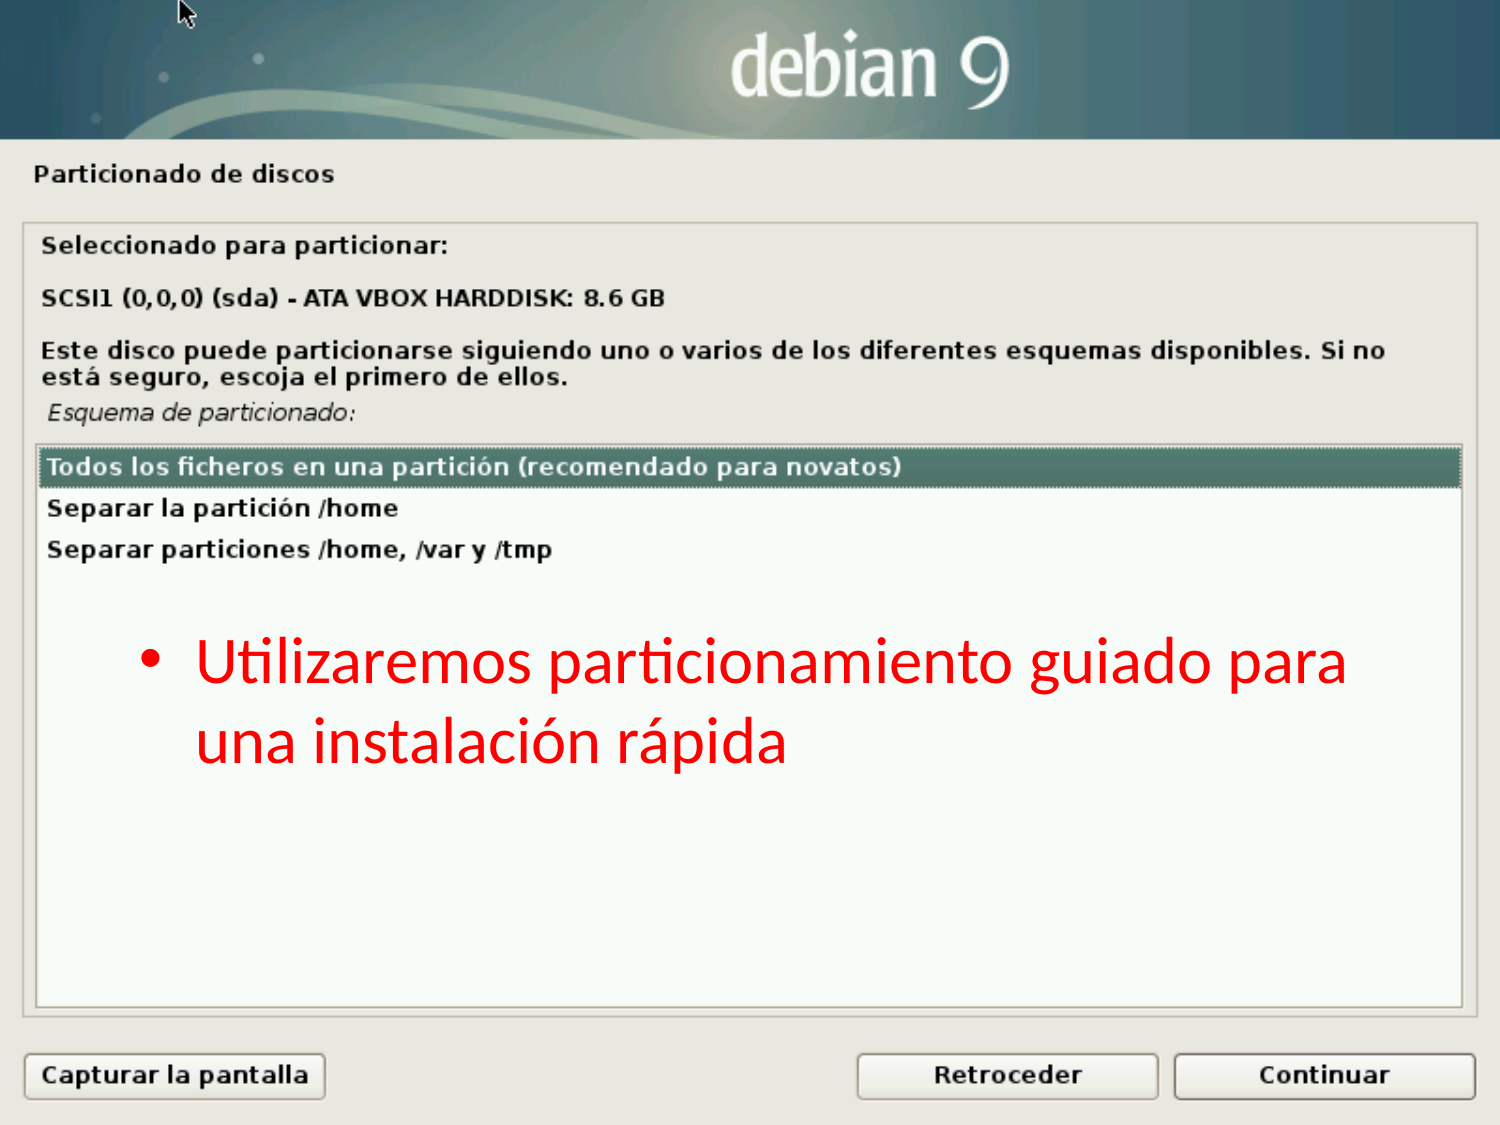

Utilizaremos particionamiento guiado para una instalación rápida